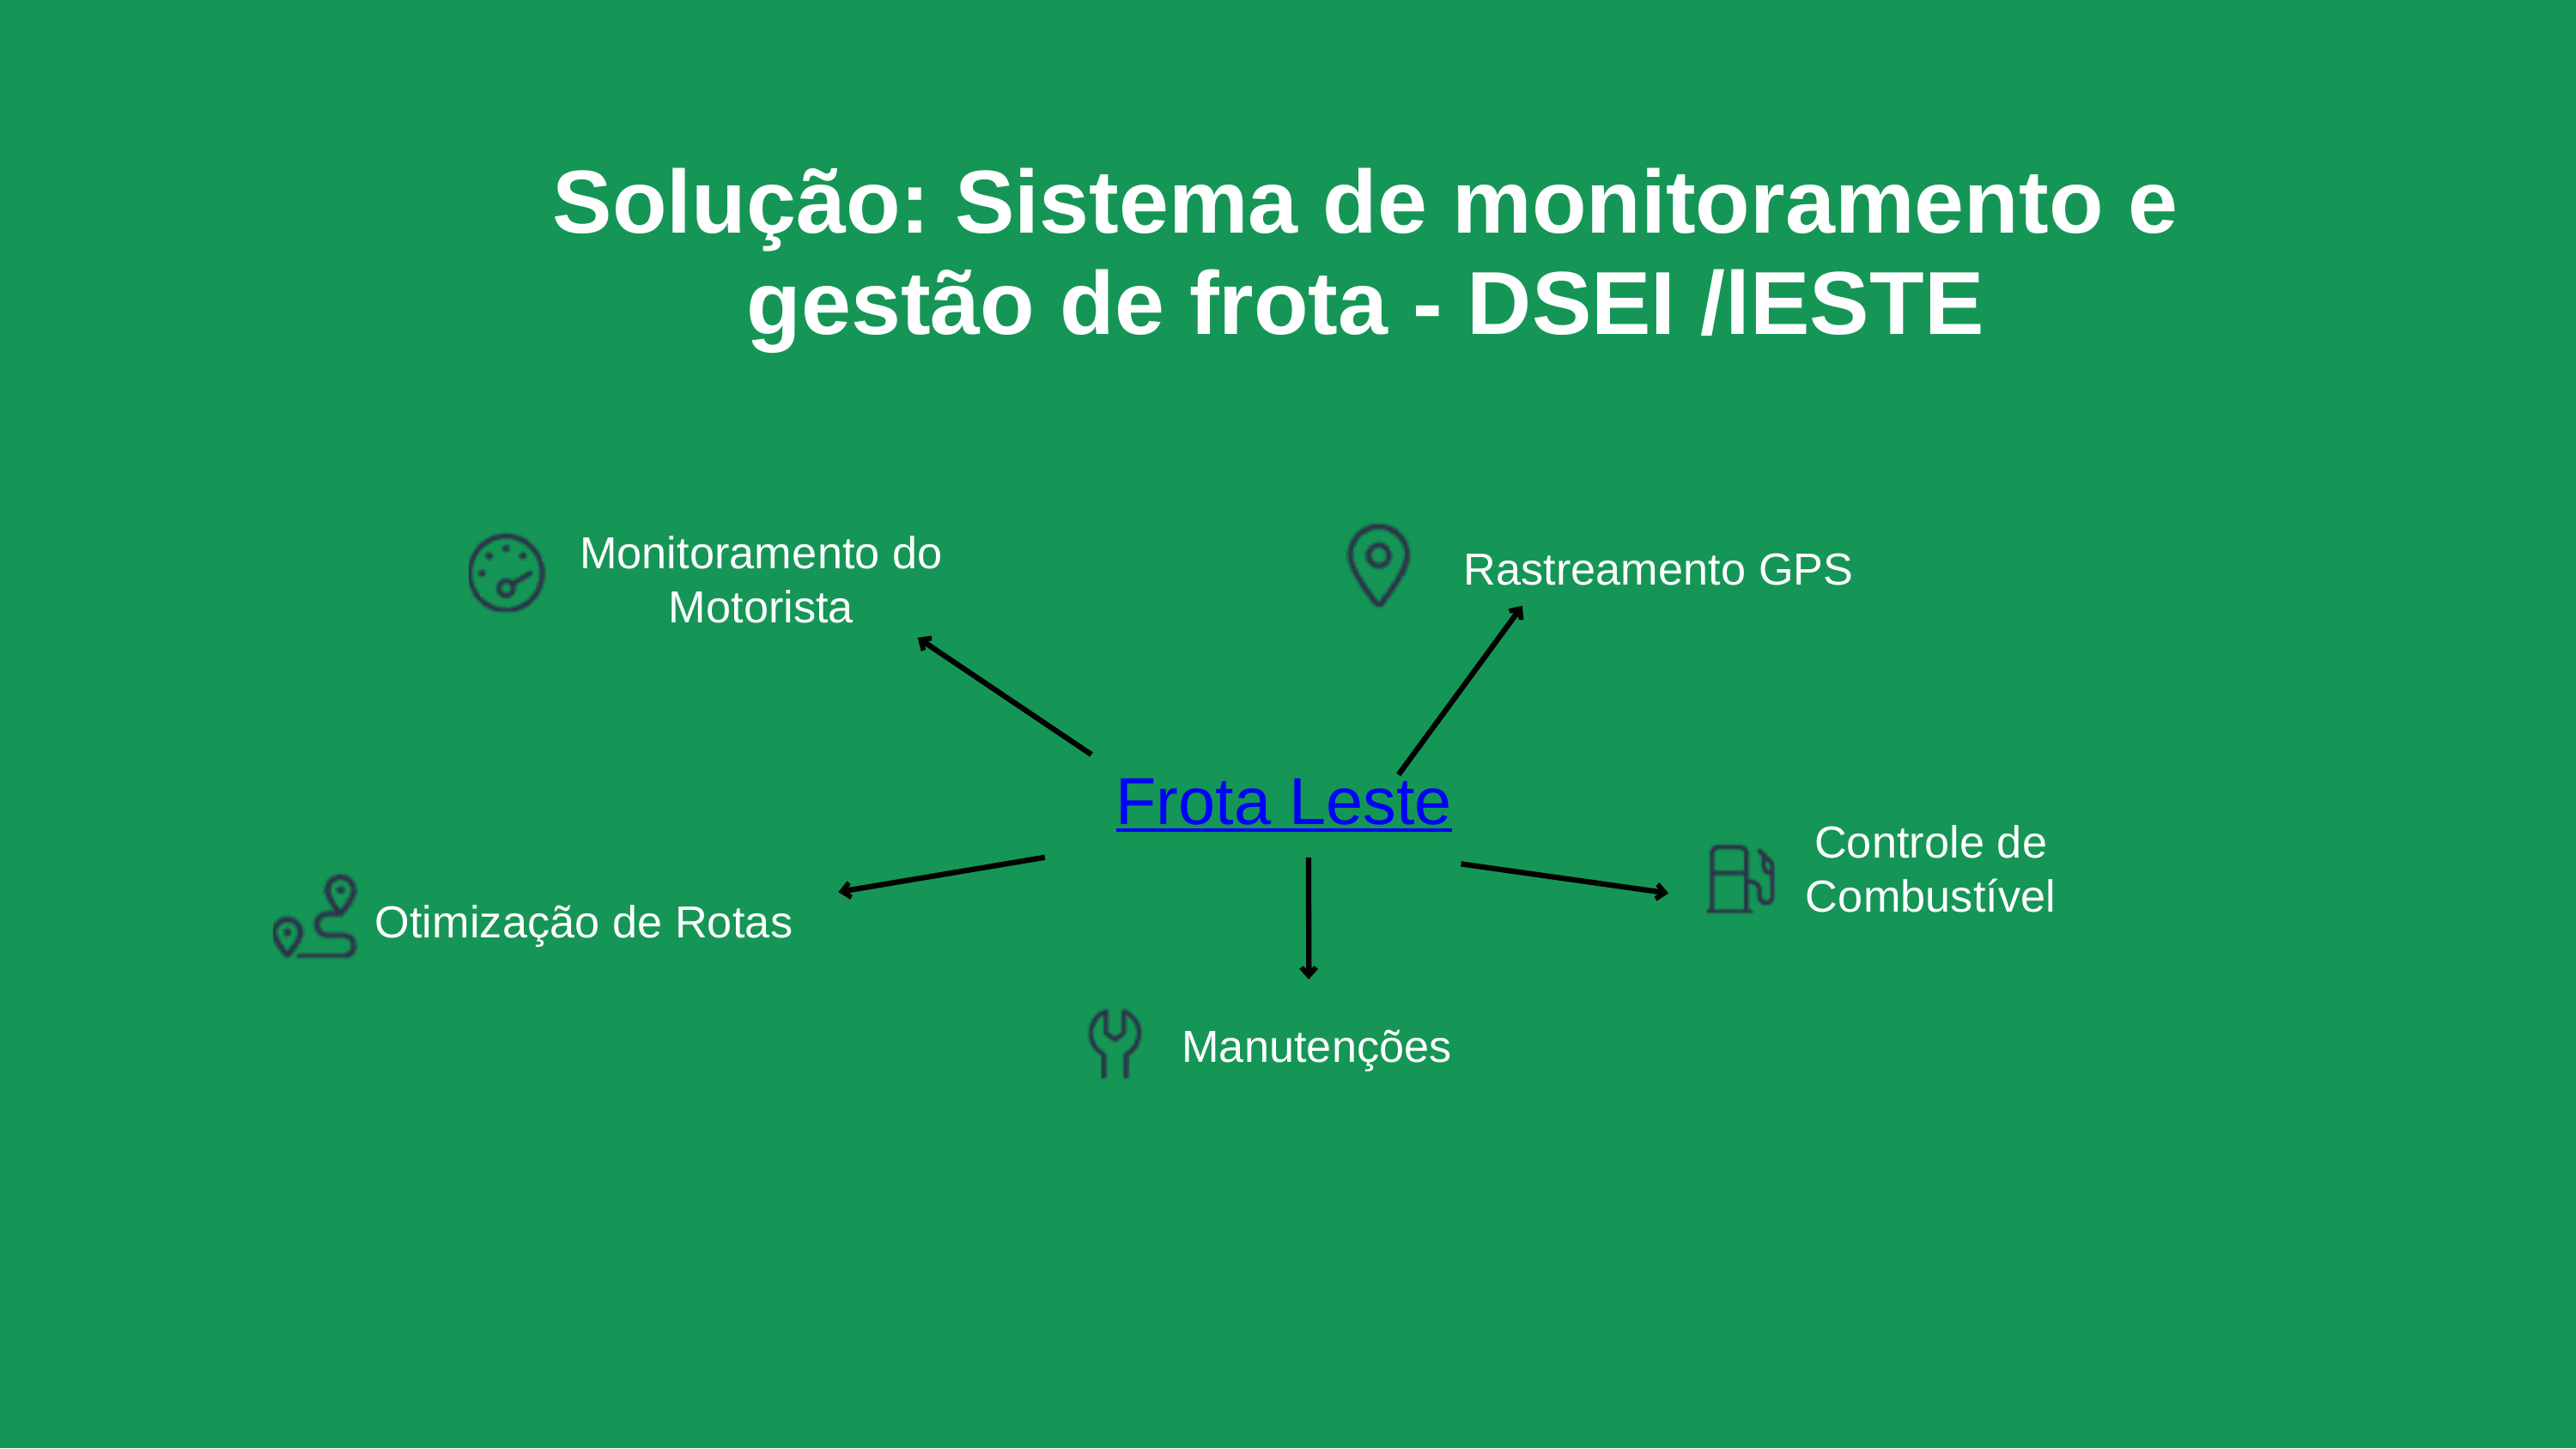

Solução: Sistema de monitoramento e gestão de frota - DSEI /lESTE

Monitoramento do Motorista

Rastreamento GPS

Frota Leste
Controle de Combustível

Otimização de Rotas

Manutenções